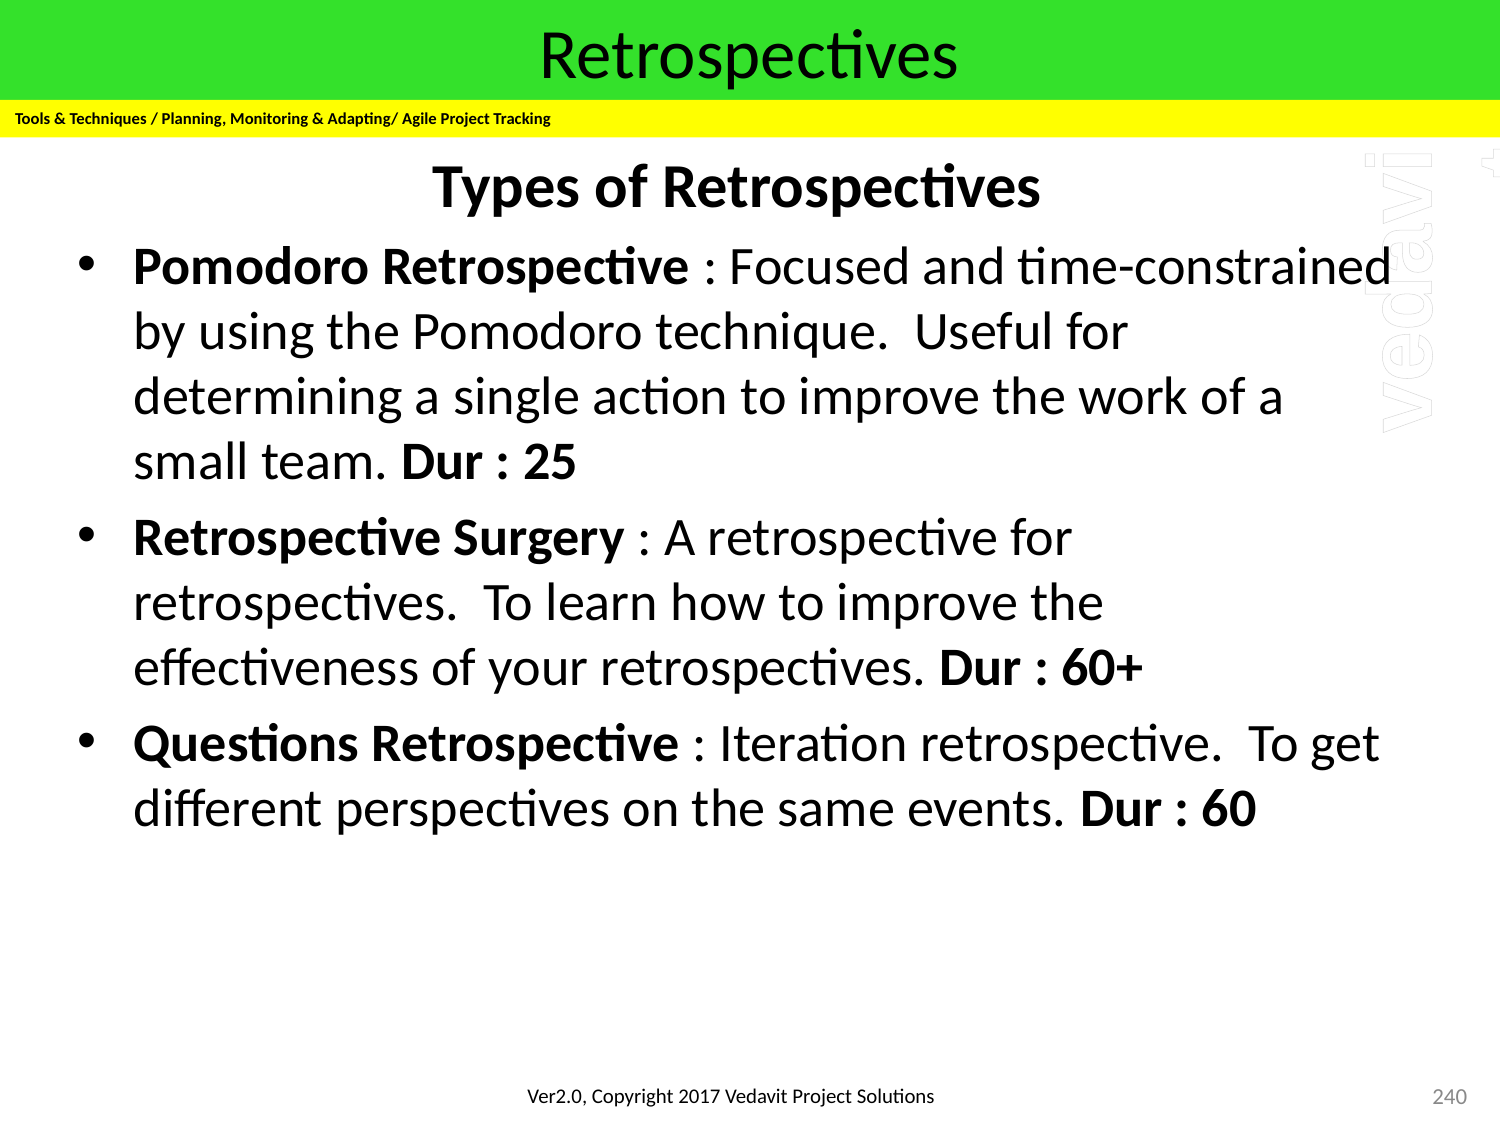

# Retrospectives
Tools & Techniques / Planning, Monitoring & Adapting/ Agile Project Tracking

Types of Retrospectives
Pomodoro Retrospective : Focused and time-constrained by using the Pomodoro technique.  Useful for determining a single action to improve the work of a small team. Dur : 25
Retrospective Surgery : A retrospective for retrospectives.  To learn how to improve the effectiveness of your retrospectives. Dur : 60+
Questions Retrospective : Iteration retrospective.  To get different perspectives on the same events. Dur : 60

240